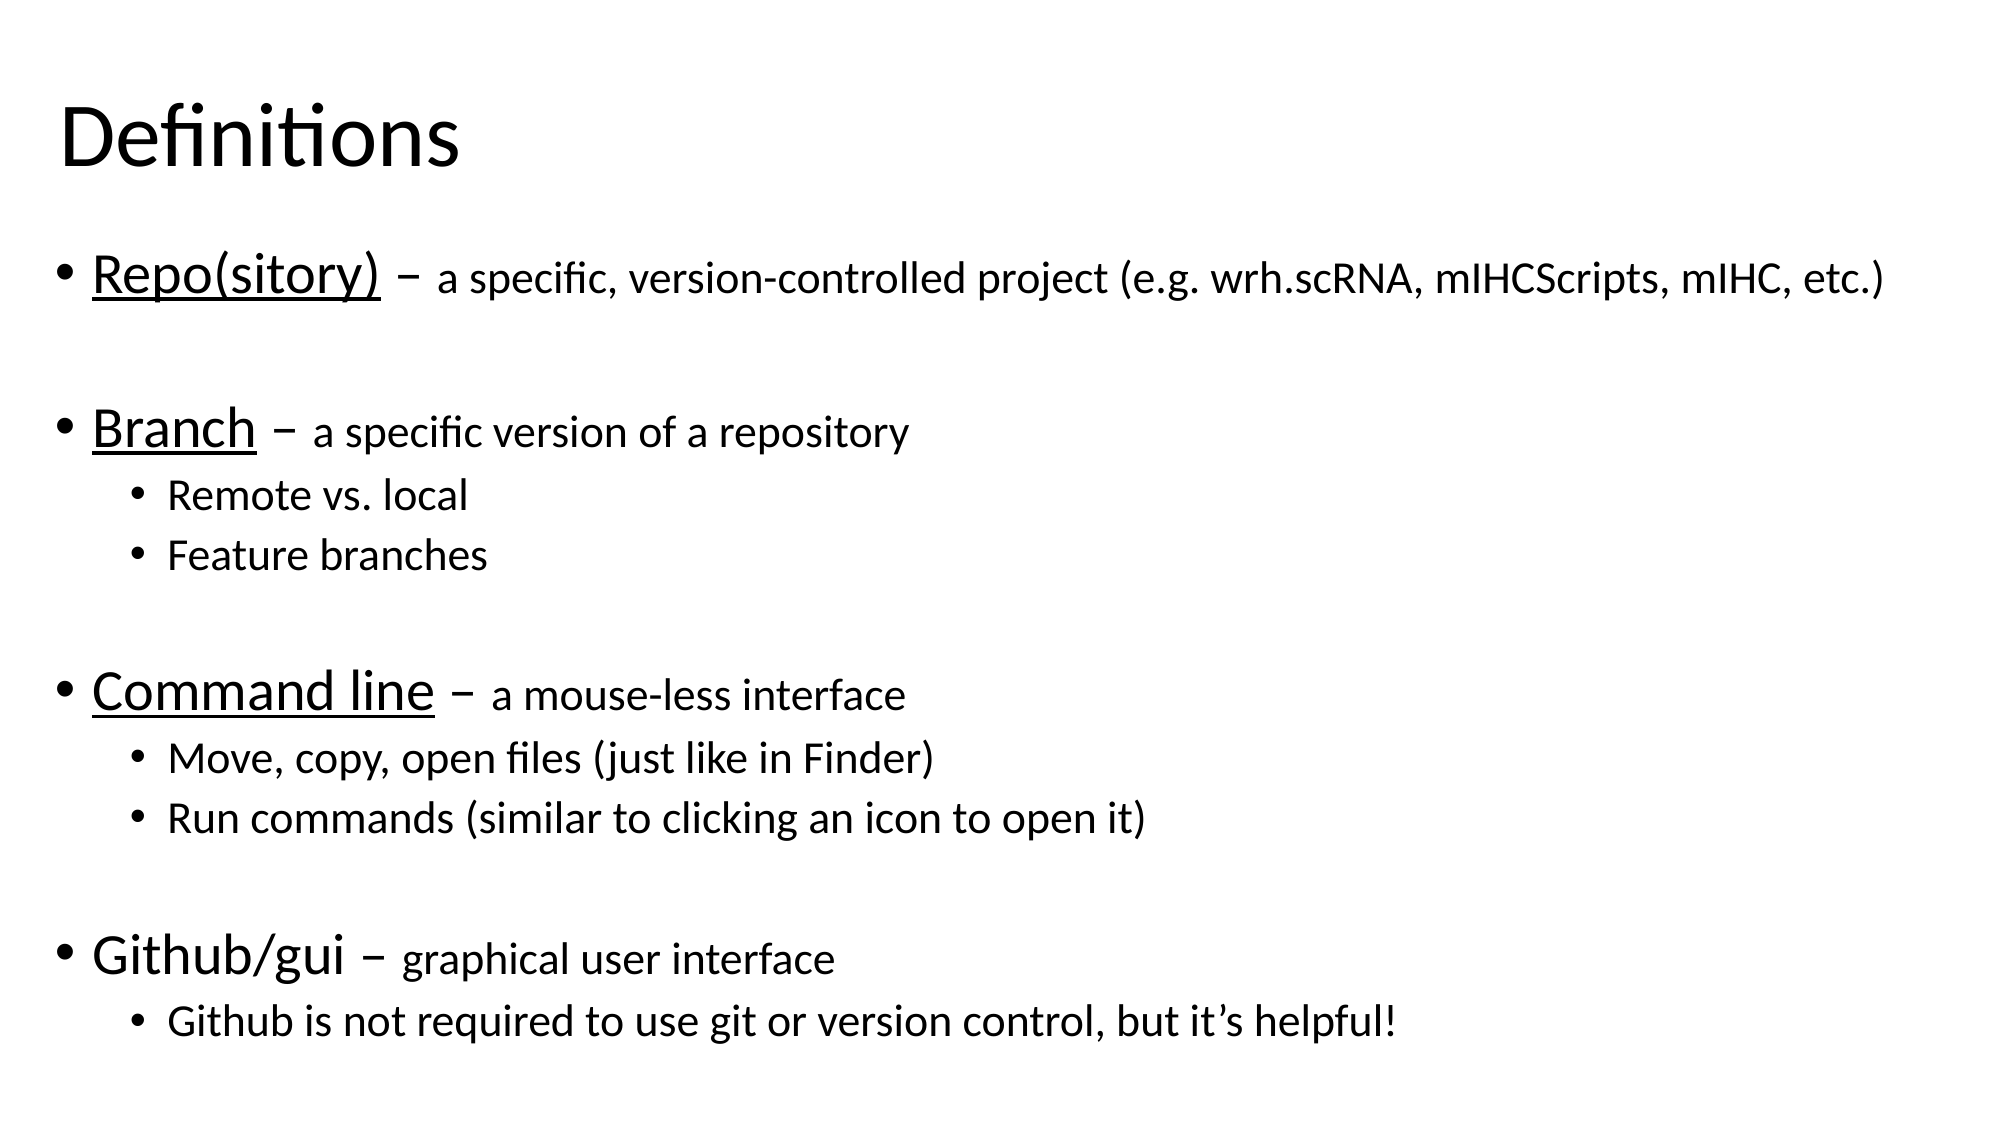

# Definitions
Repo(sitory) – a specific, version-controlled project (e.g. wrh.scRNA, mIHCScripts, mIHC, etc.)

Branch – a specific version of a repository
Remote vs. local
Feature branches

Command line – a mouse-less interface
Move, copy, open files (just like in Finder)
Run commands (similar to clicking an icon to open it)

Github/gui – graphical user interface
Github is not required to use git or version control, but it’s helpful!